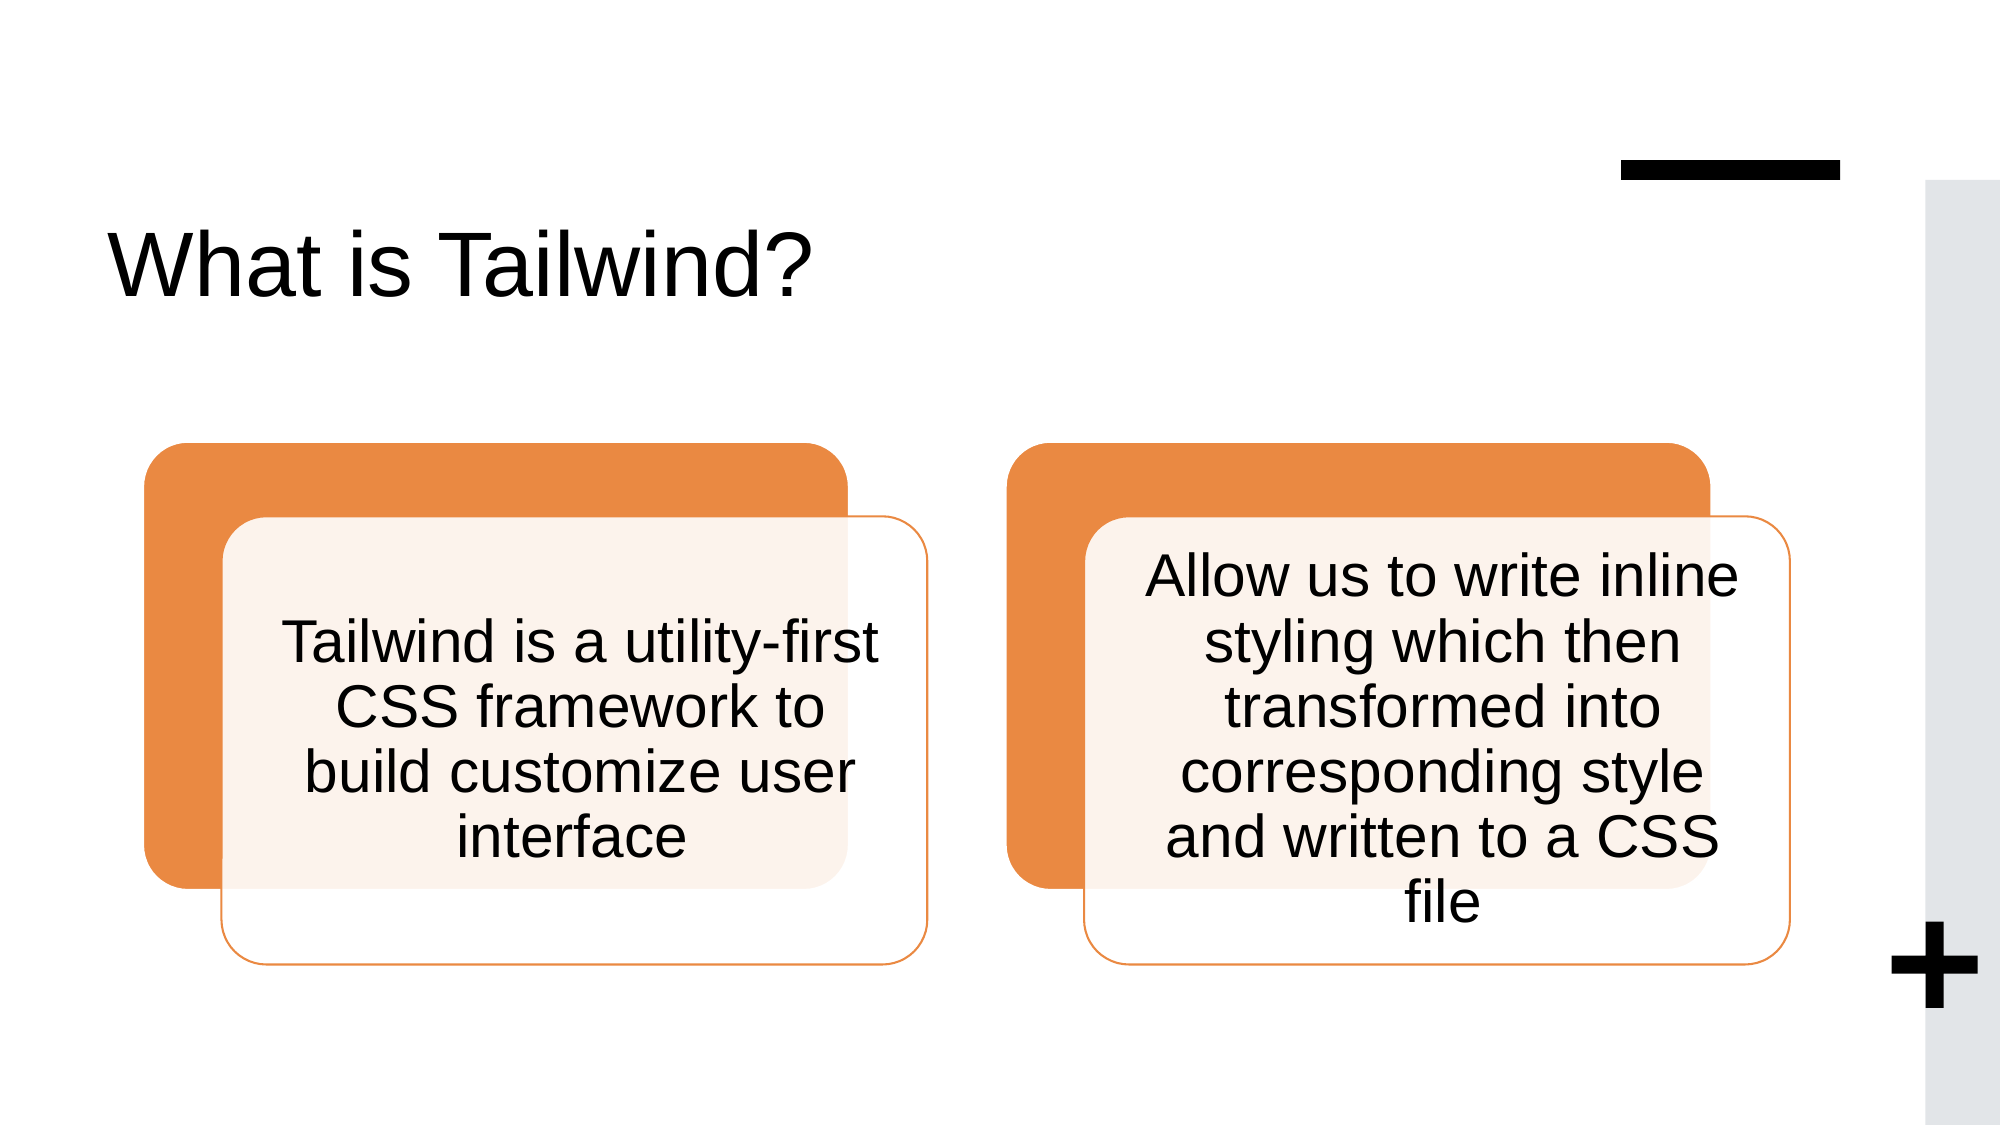

# What is Tailwind?
Tailwind is a utility-first CSS framework to build customize user interface
Allow us to write inline styling which then transformed into corresponding style and written to a CSS file